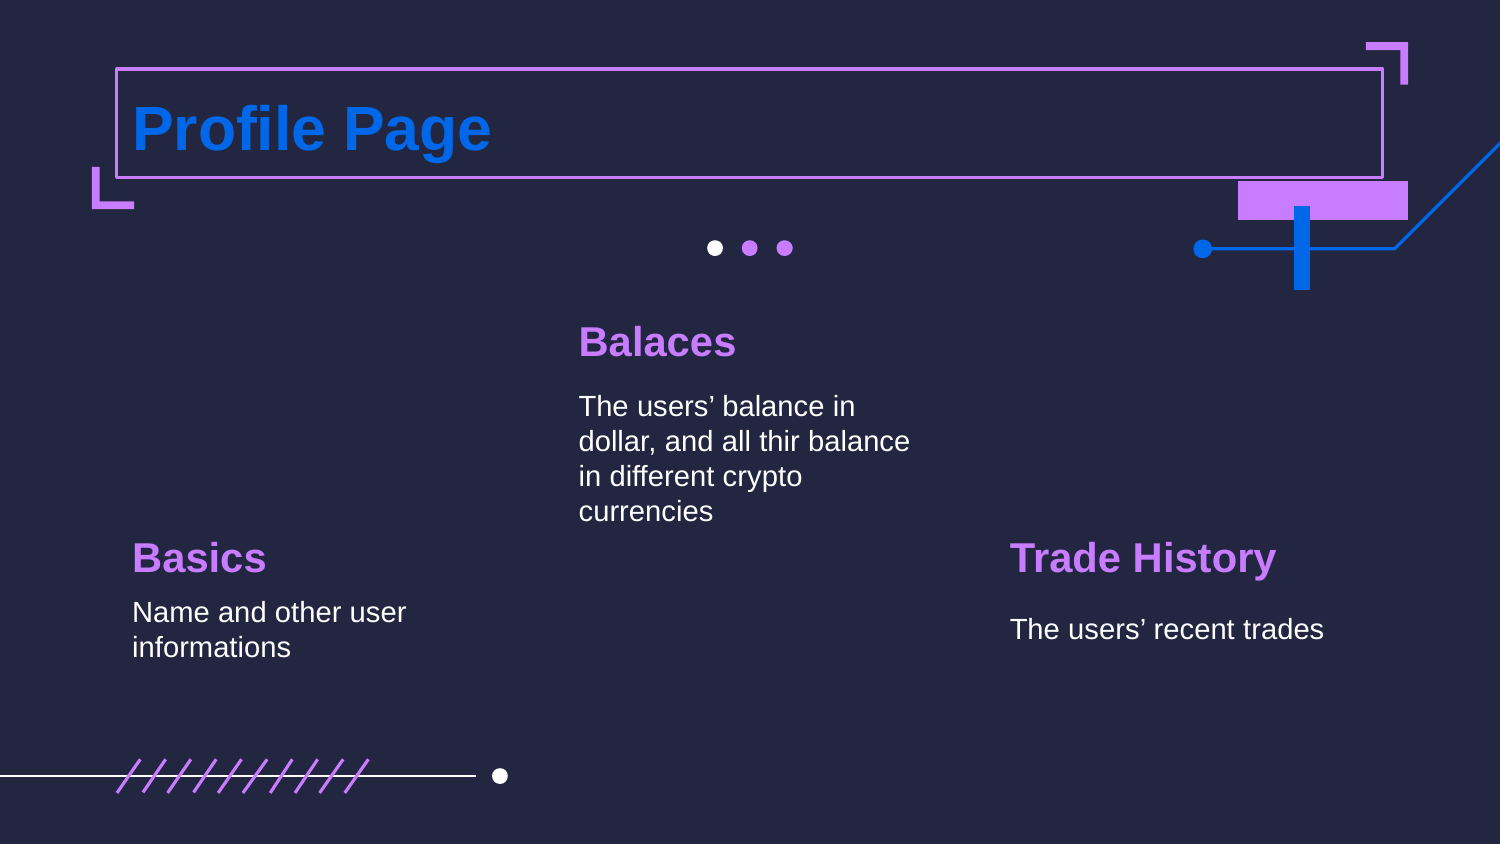

# Profile Page

Balaces
The users’ balance in dollar, and all thir balance in different crypto currencies
Basics
Trade History
Name and other user informations
The users’ recent trades